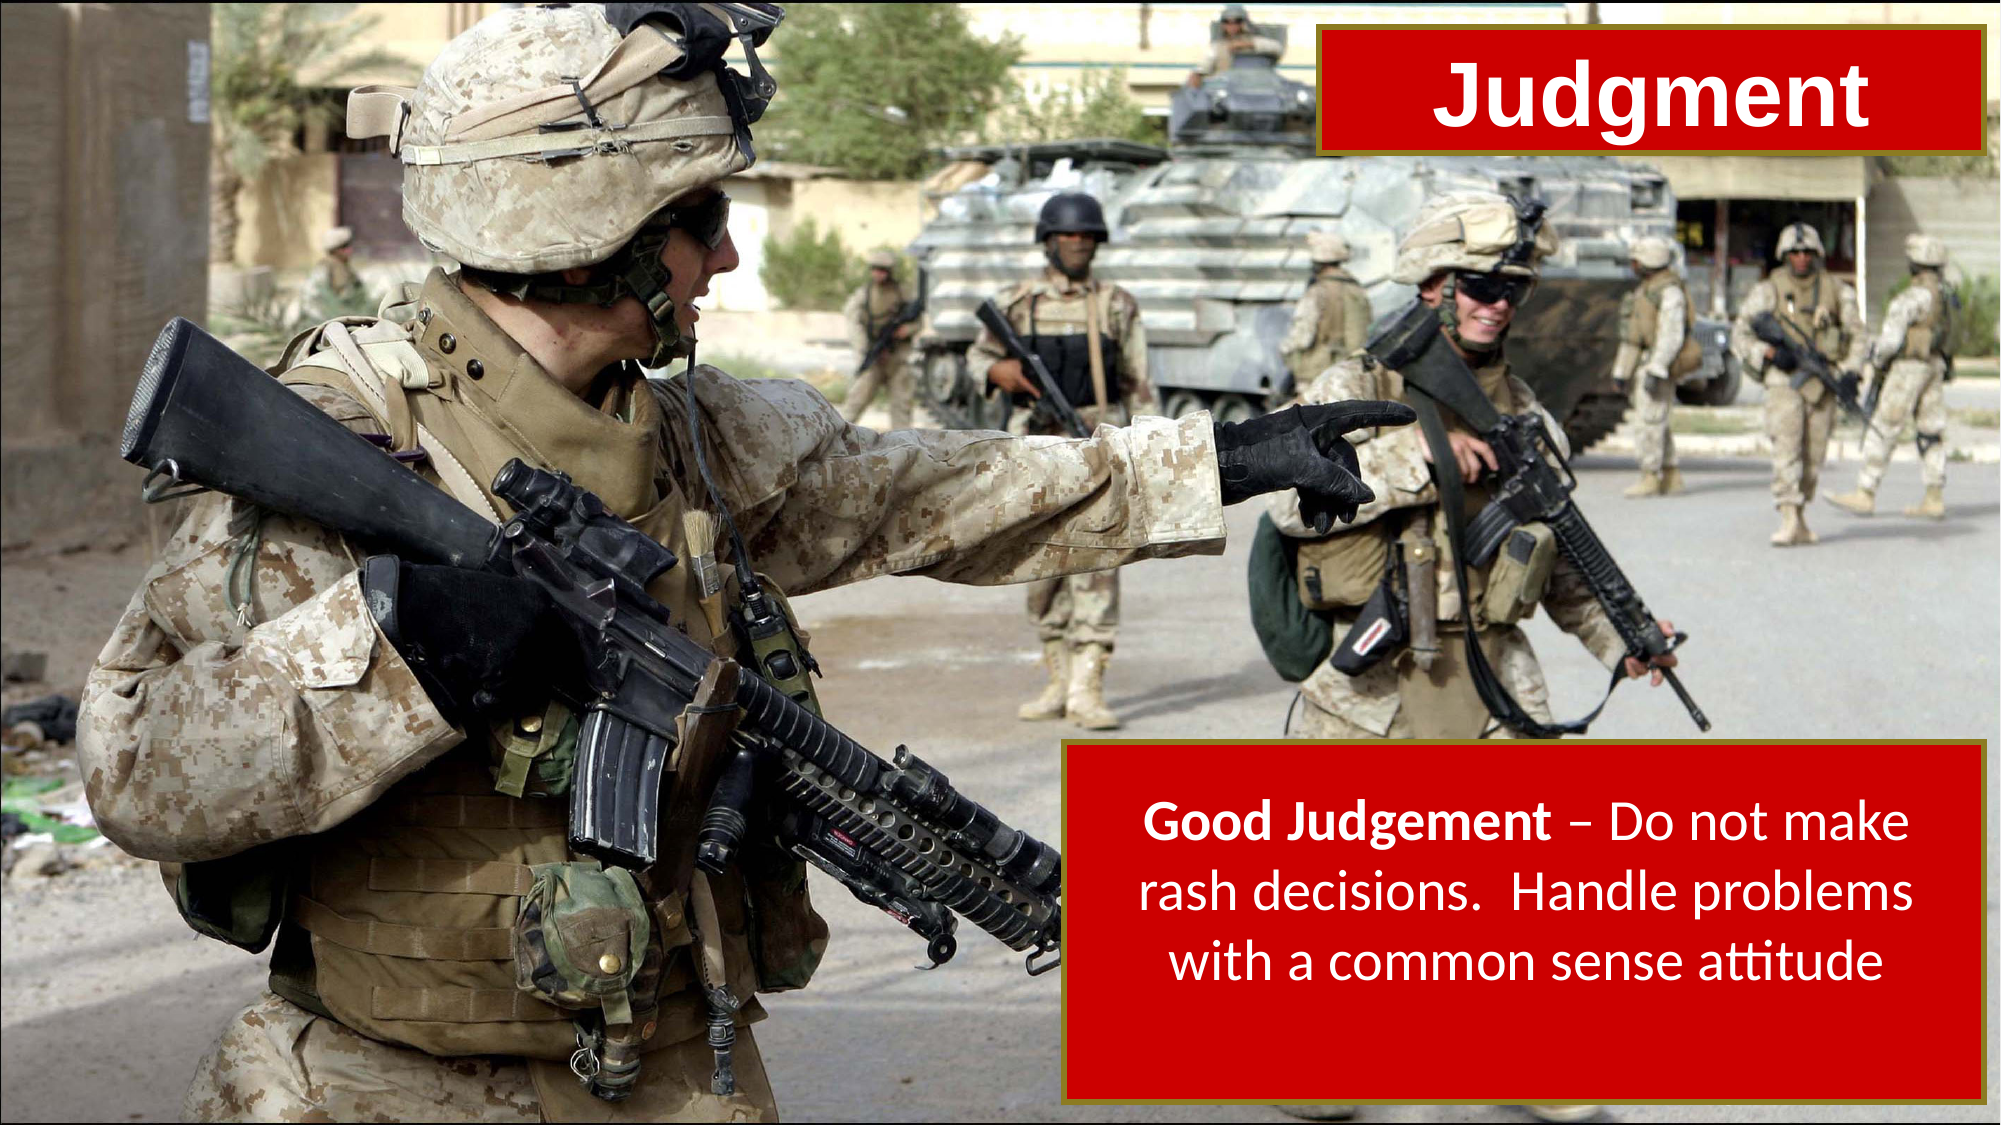

Judgment

Good Judgement – Do not make rash decisions.  Handle problems with a common sense attitude